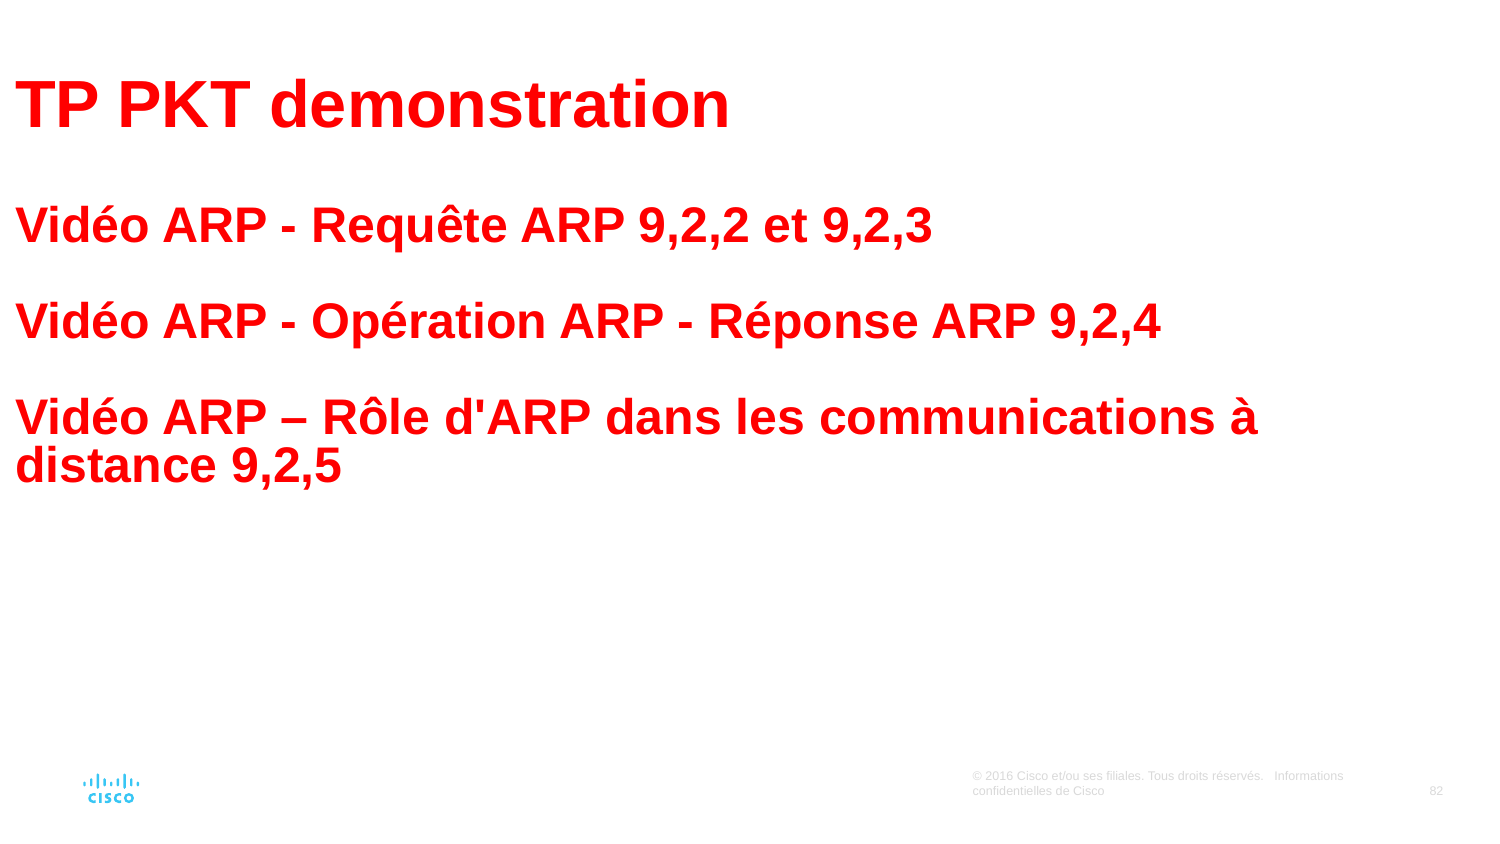

# TP PKT demonstration Vidéo ARP - Requête ARP 9,2,2 et 9,2,3 Vidéo ARP - Opération ARP - Réponse ARP 9,2,4 Vidéo ARP – Rôle d'ARP dans les communications à distance 9,2,5